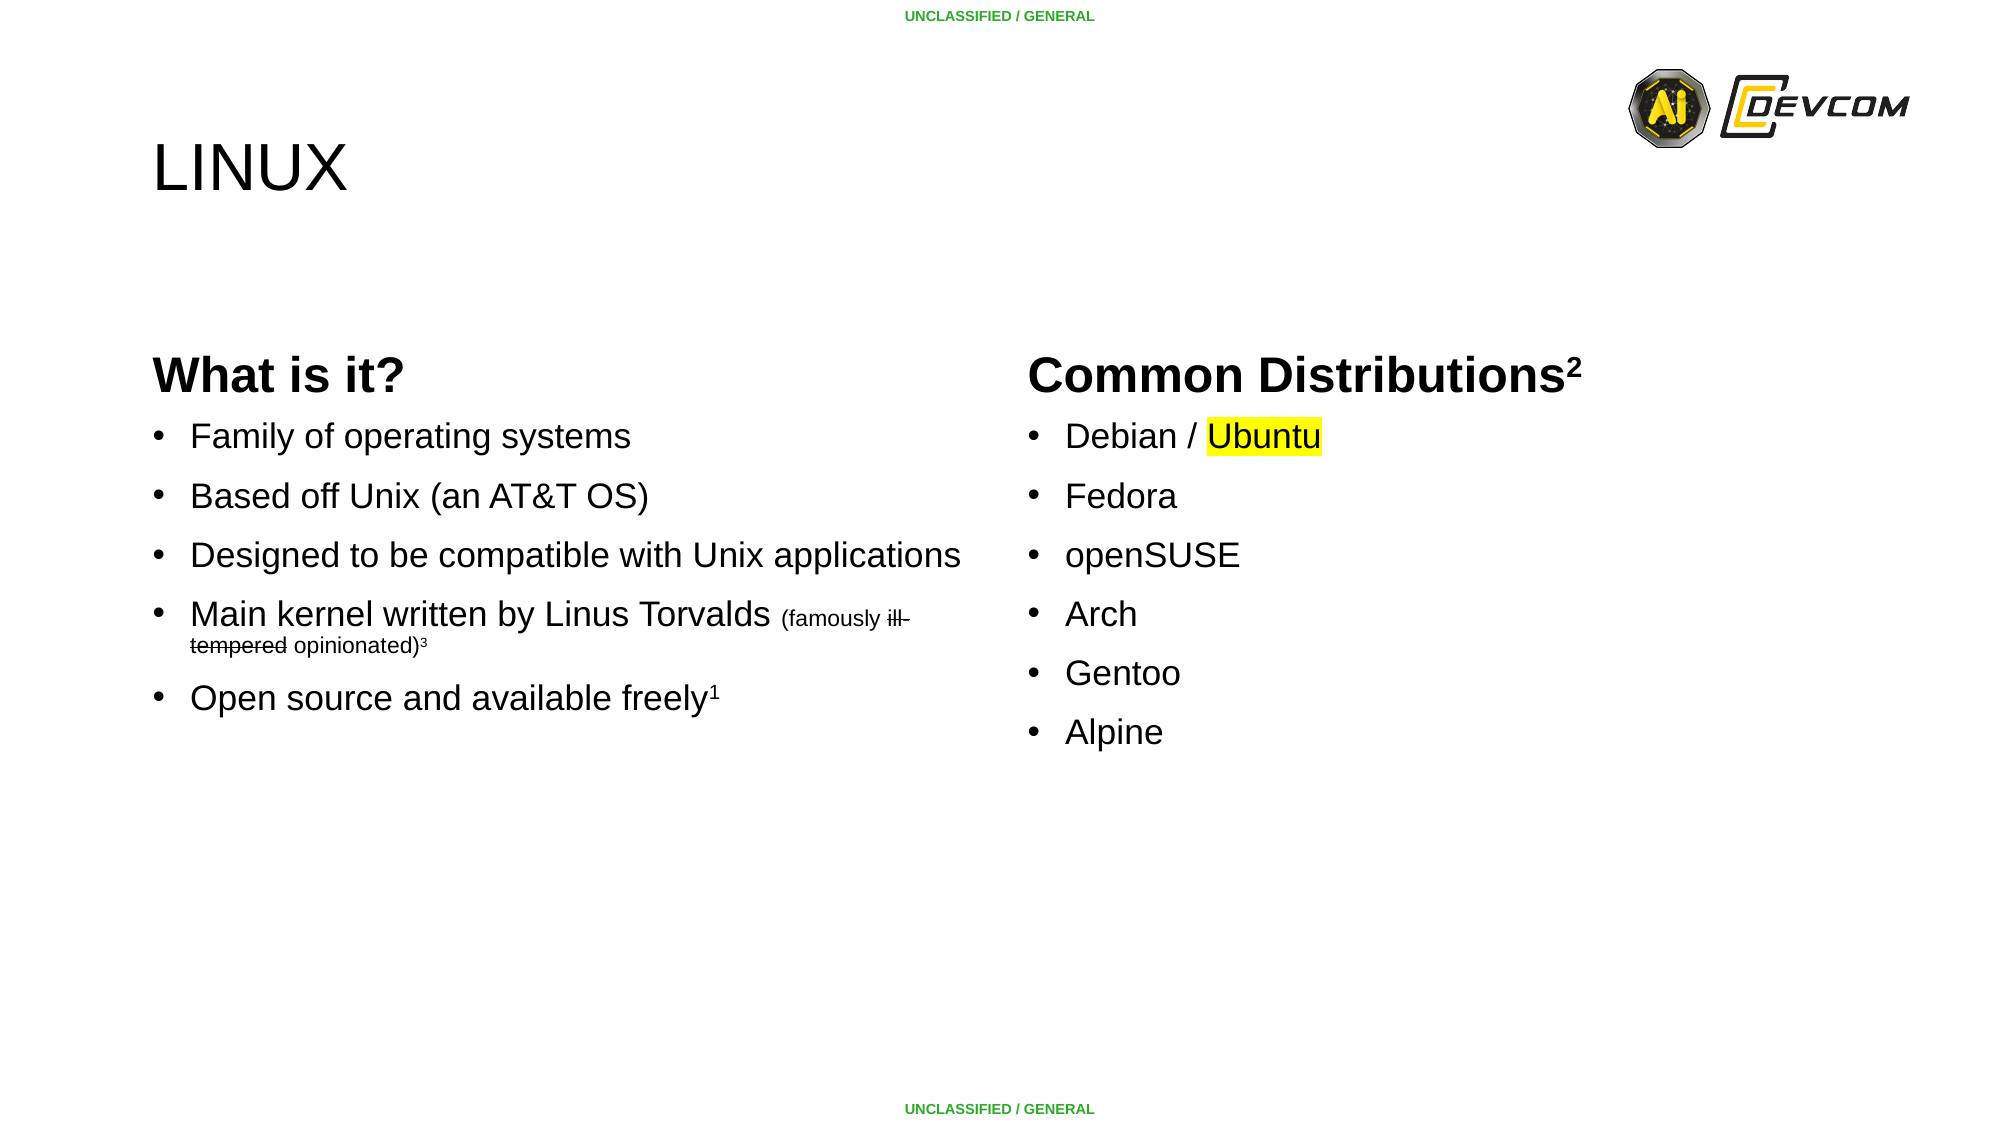

# Linux
What is it?
Common Distributions2
Family of operating systems
Based off Unix (an AT&T OS)
Designed to be compatible with Unix applications
Main kernel written by Linus Torvalds (famously ill-tempered opinionated)3
Open source and available freely1
Debian / Ubuntu
Fedora
openSUSE
Arch
Gentoo
Alpine